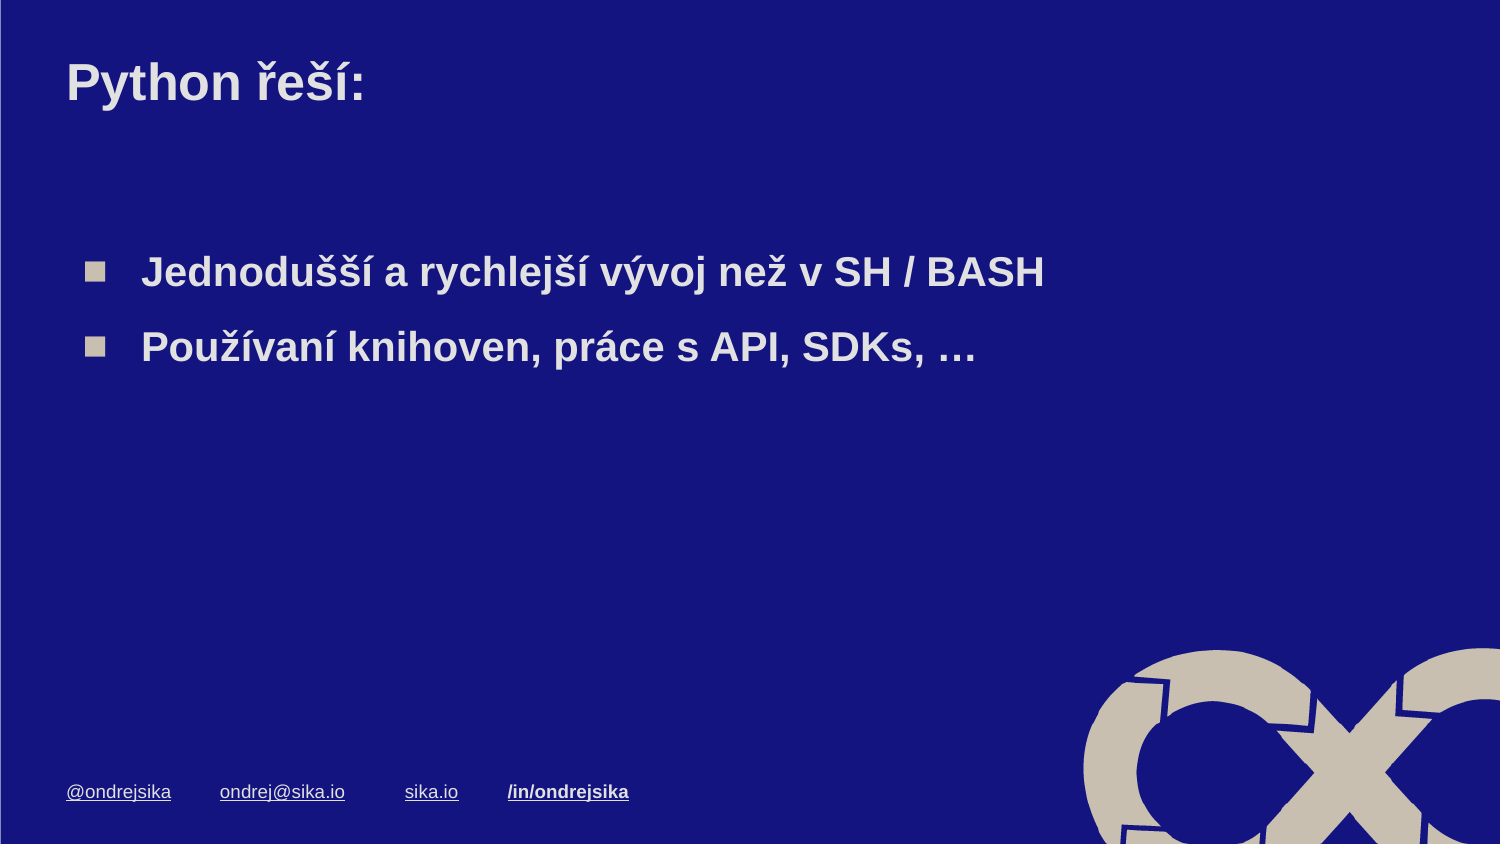

# Python řeší:
Jednodušší a rychlejší vývoj než v SH / BASH
Používaní knihoven, práce s API, SDKs, …